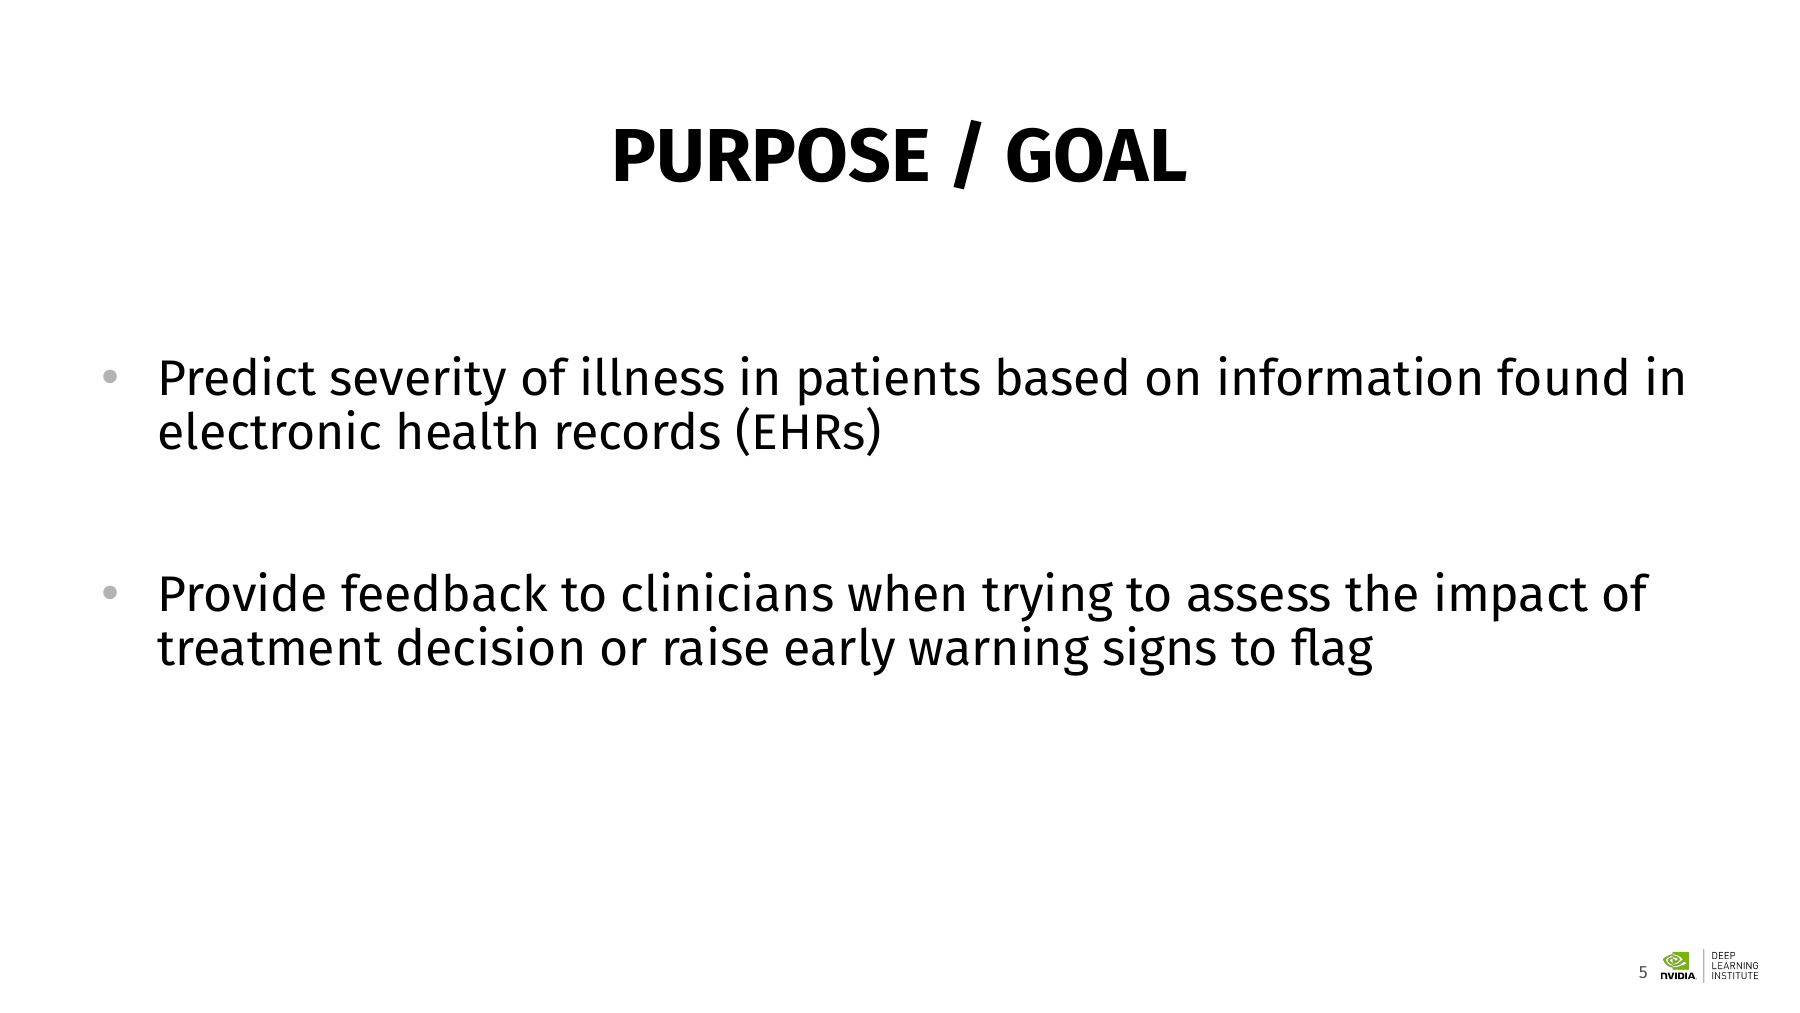

# PURPOSE / GOAL
Predict severity of illness in patients based on information found in electronic health records (EHRs)

Provide feedback to clinicians when trying to assess the impact of treatment decision or raise early warning signs to flag